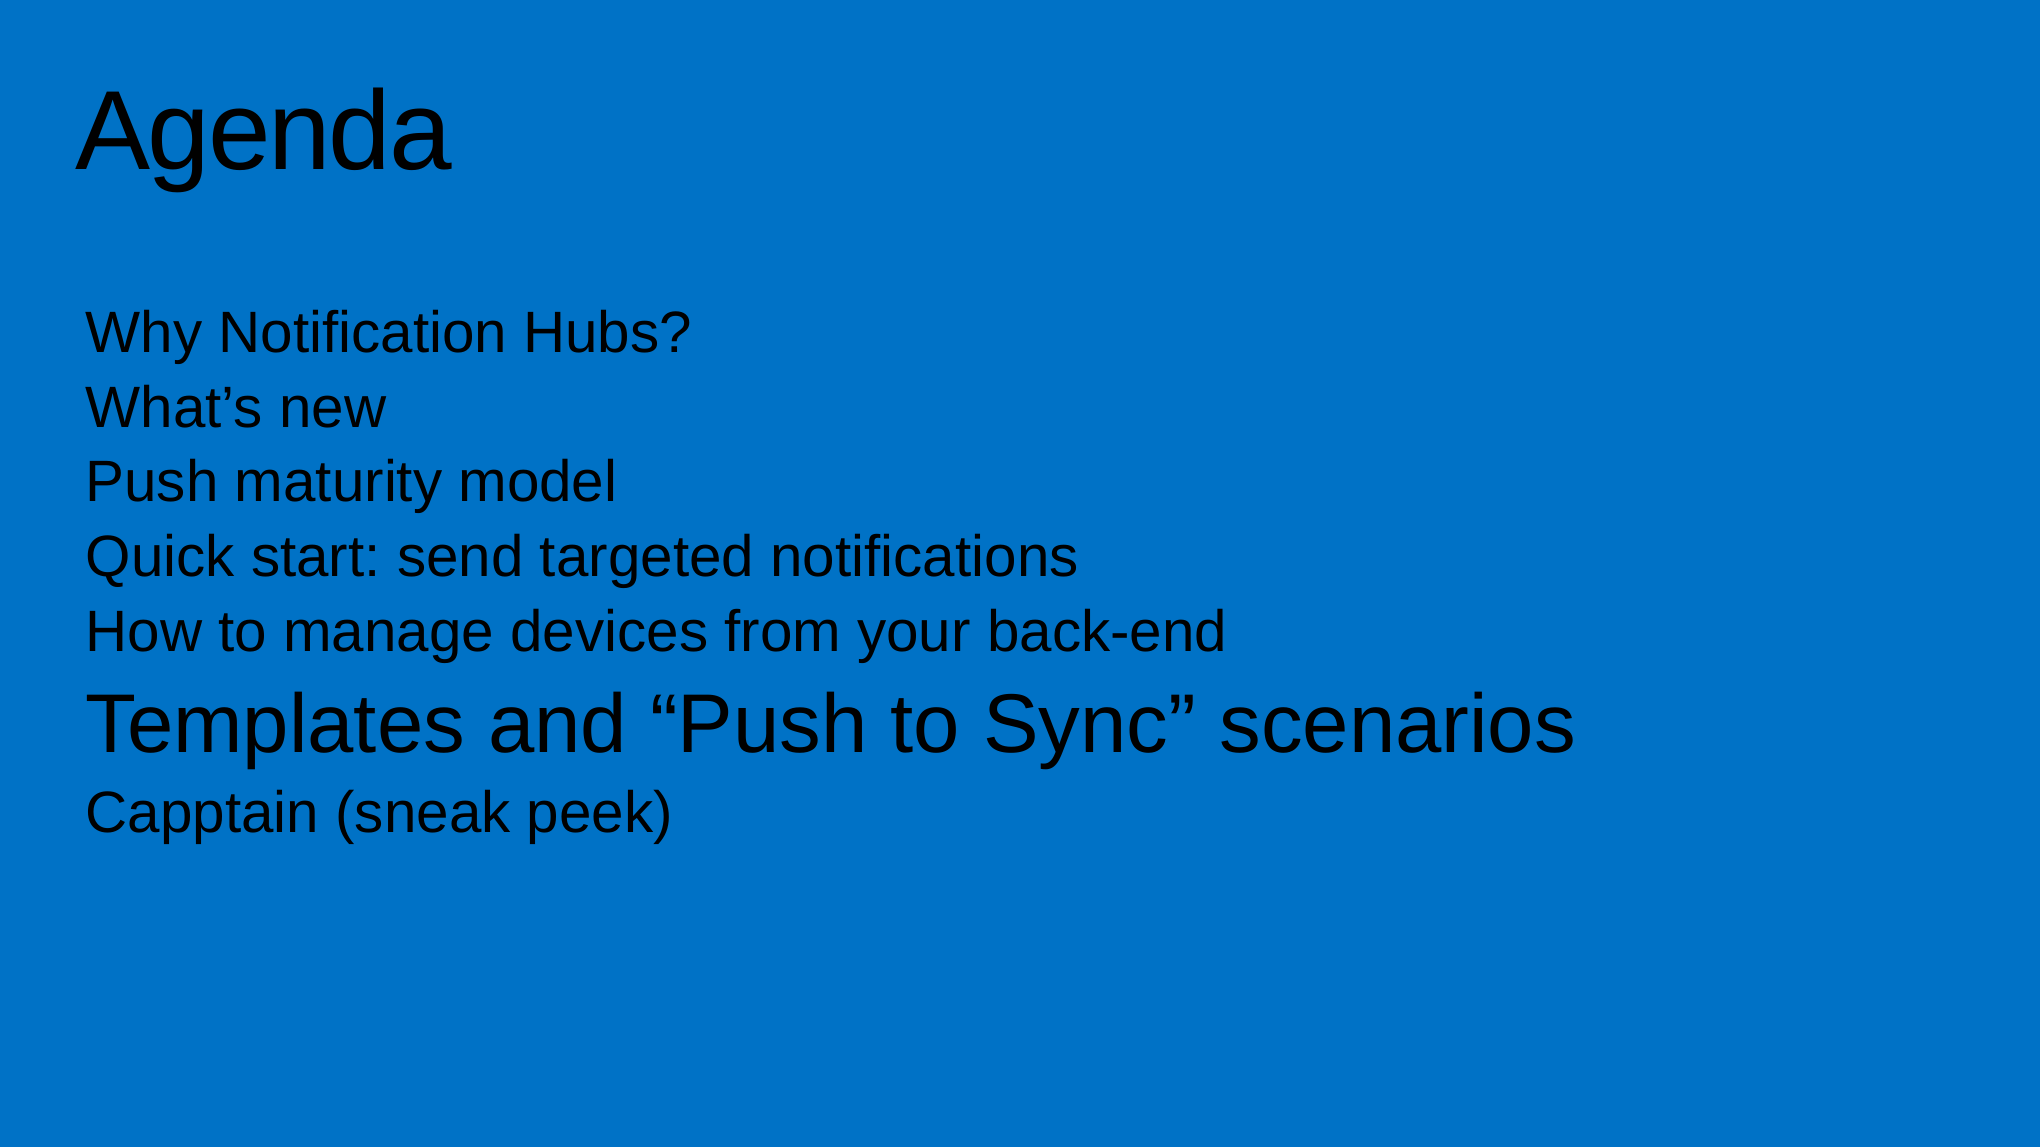

# Agenda
Why Notification Hubs?
What’s new
Push maturity model
Quick start: send targeted notifications
How to manage devices from your back-end
Templates and “Push to Sync” scenarios
Capptain (sneak peek)